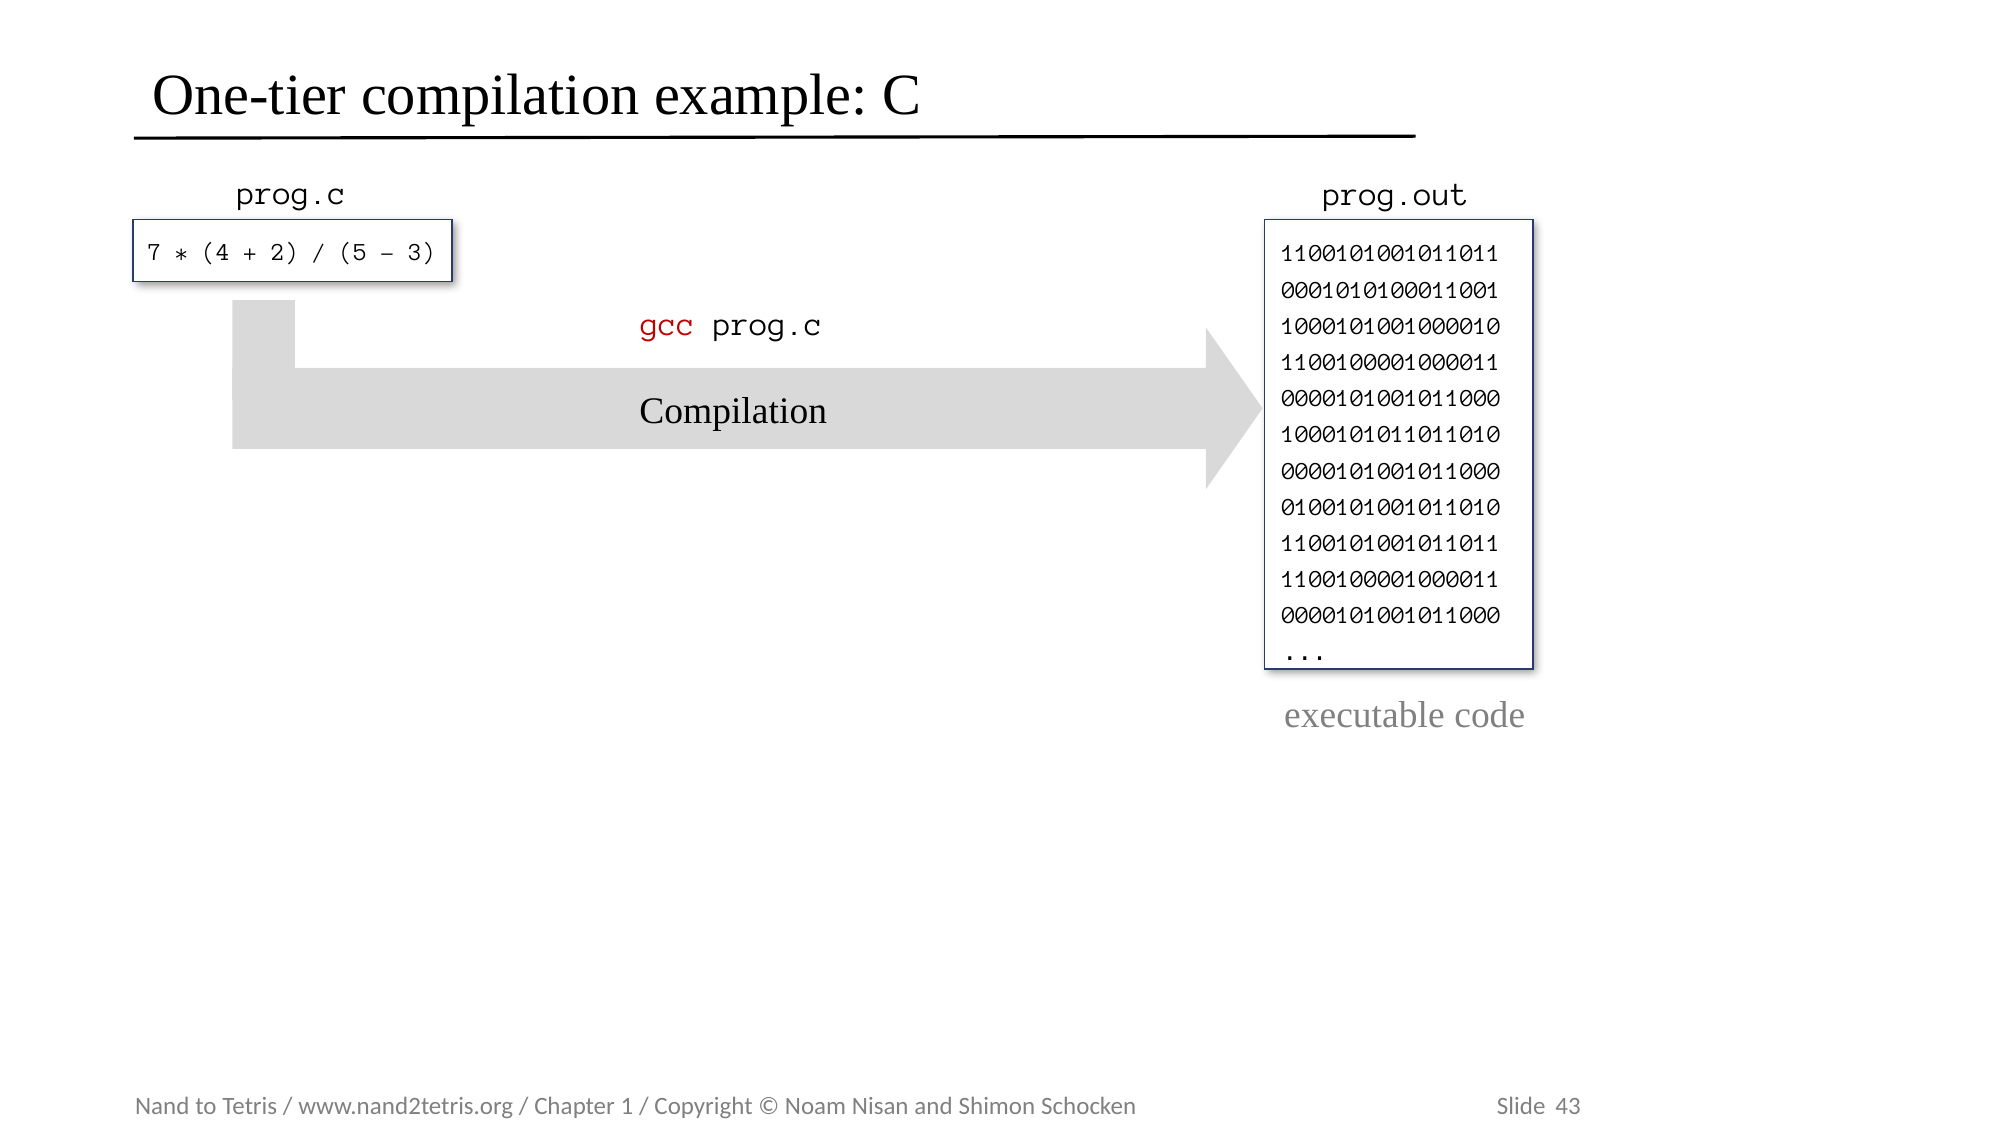

# One-tier compilation example: C
prog.c
prog.out
7 * (4 + 2) / (5 – 3)
1100101001011011
0001010100011001
1000101001000010
1100100001000011
0000101001011000
1000101011011010
0000101001011000
0100101001011010
1100101001011011
1100100001000011
0000101001011000
...
gcc prog.c

Compilation
executable code